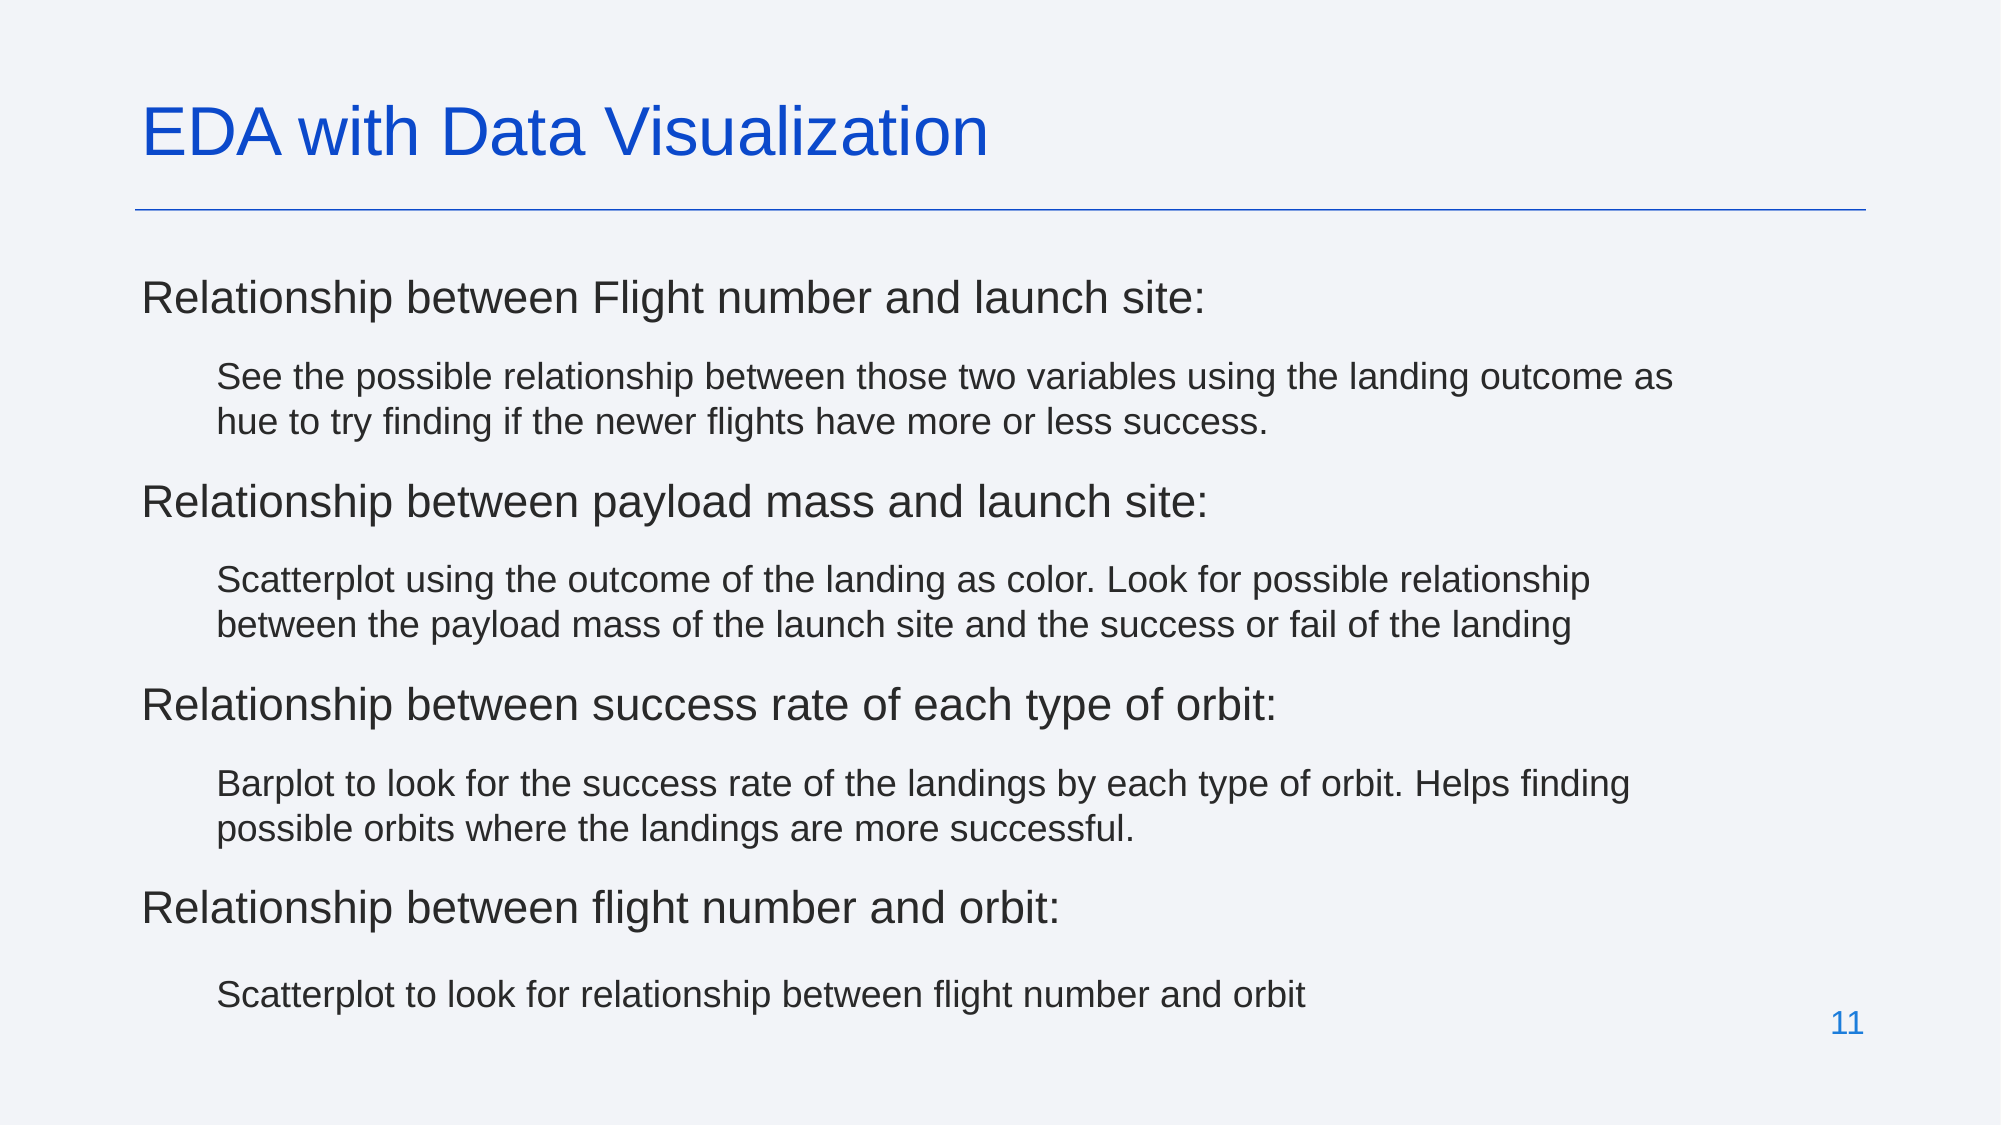

EDA with Data Visualization
Relationship between Flight number and launch site:
See the possible relationship between those two variables using the landing outcome as hue to try finding if the newer flights have more or less success.
Relationship between payload mass and launch site:
Scatterplot using the outcome of the landing as color. Look for possible relationship between the payload mass of the launch site and the success or fail of the landing
Relationship between success rate of each type of orbit:
Barplot to look for the success rate of the landings by each type of orbit. Helps finding possible orbits where the landings are more successful.
Relationship between flight number and orbit:
Scatterplot to look for relationship between flight number and orbit
11